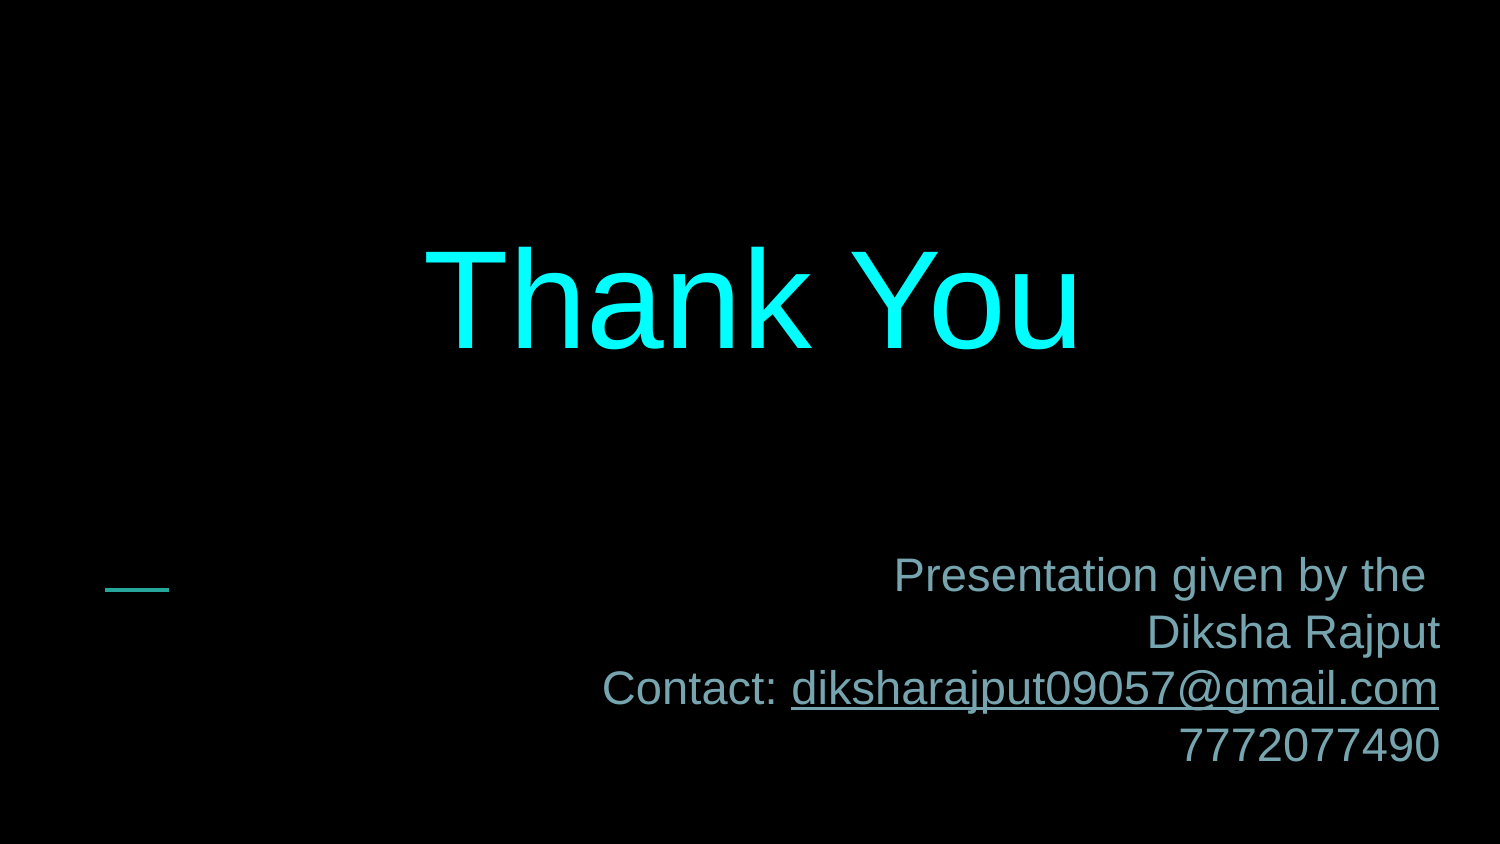

# Thank You

Presentation given by the
Diksha Rajput
Contact: diksharajput09057@gmail.com
 7772077490